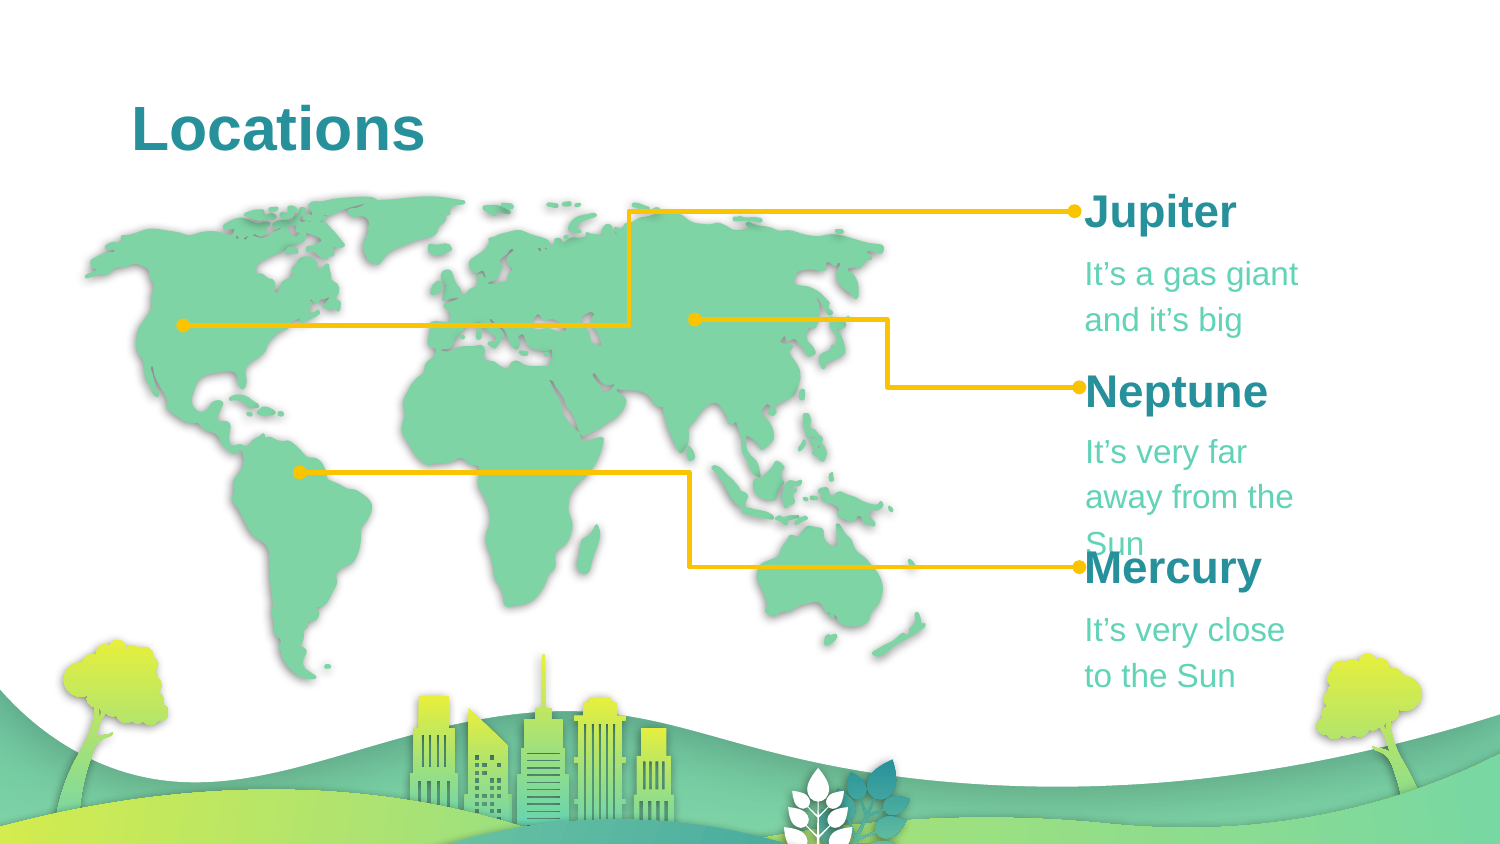

# Locations
Jupiter

It’s a gas giant and it’s big
Neptune
It’s very far away from the Sun
Mercury
It’s very close to the Sun